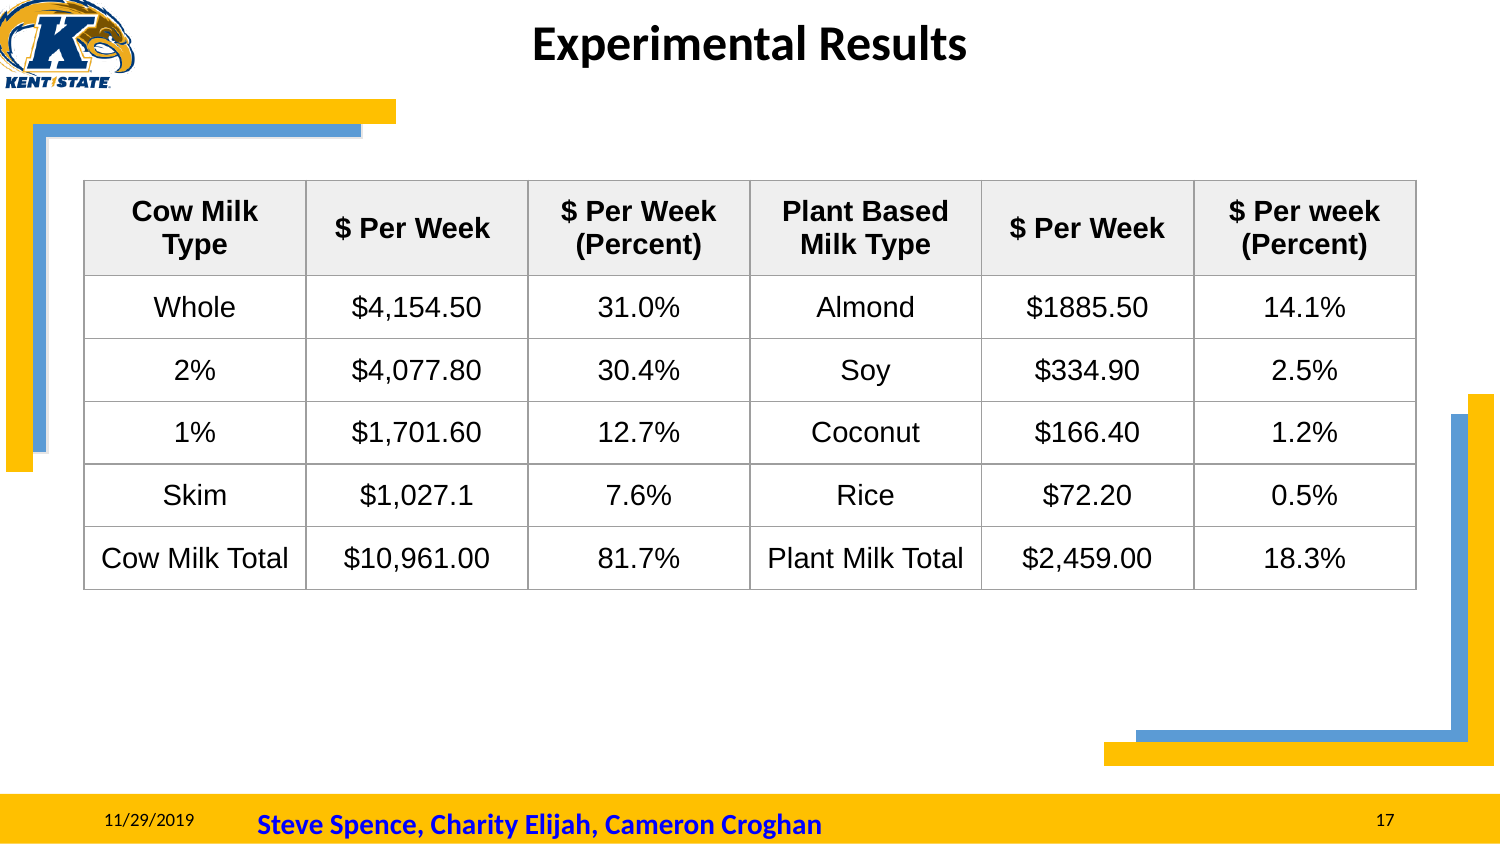

# Experimental Results
| Cow Milk Type | $ Per Week | $ Per Week (Percent) | Plant Based Milk Type | $ Per Week | $ Per week (Percent) |
| --- | --- | --- | --- | --- | --- |
| Whole | $4,154.50 | 31.0% | Almond | $1885.50 | 14.1% |
| 2% | $4,077.80 | 30.4% | Soy | $334.90 | 2.5% |
| 1% | $1,701.60 | 12.7% | Coconut | $166.40 | 1.2% |
| Skim | $1,027.1 | 7.6% | Rice | $72.20 | 0.5% |
| Cow Milk Total | $10,961.00 | 81.7% | Plant Milk Total | $2,459.00 | 18.3% |
Steve Spence, Charity Elijah, Cameron Croghan